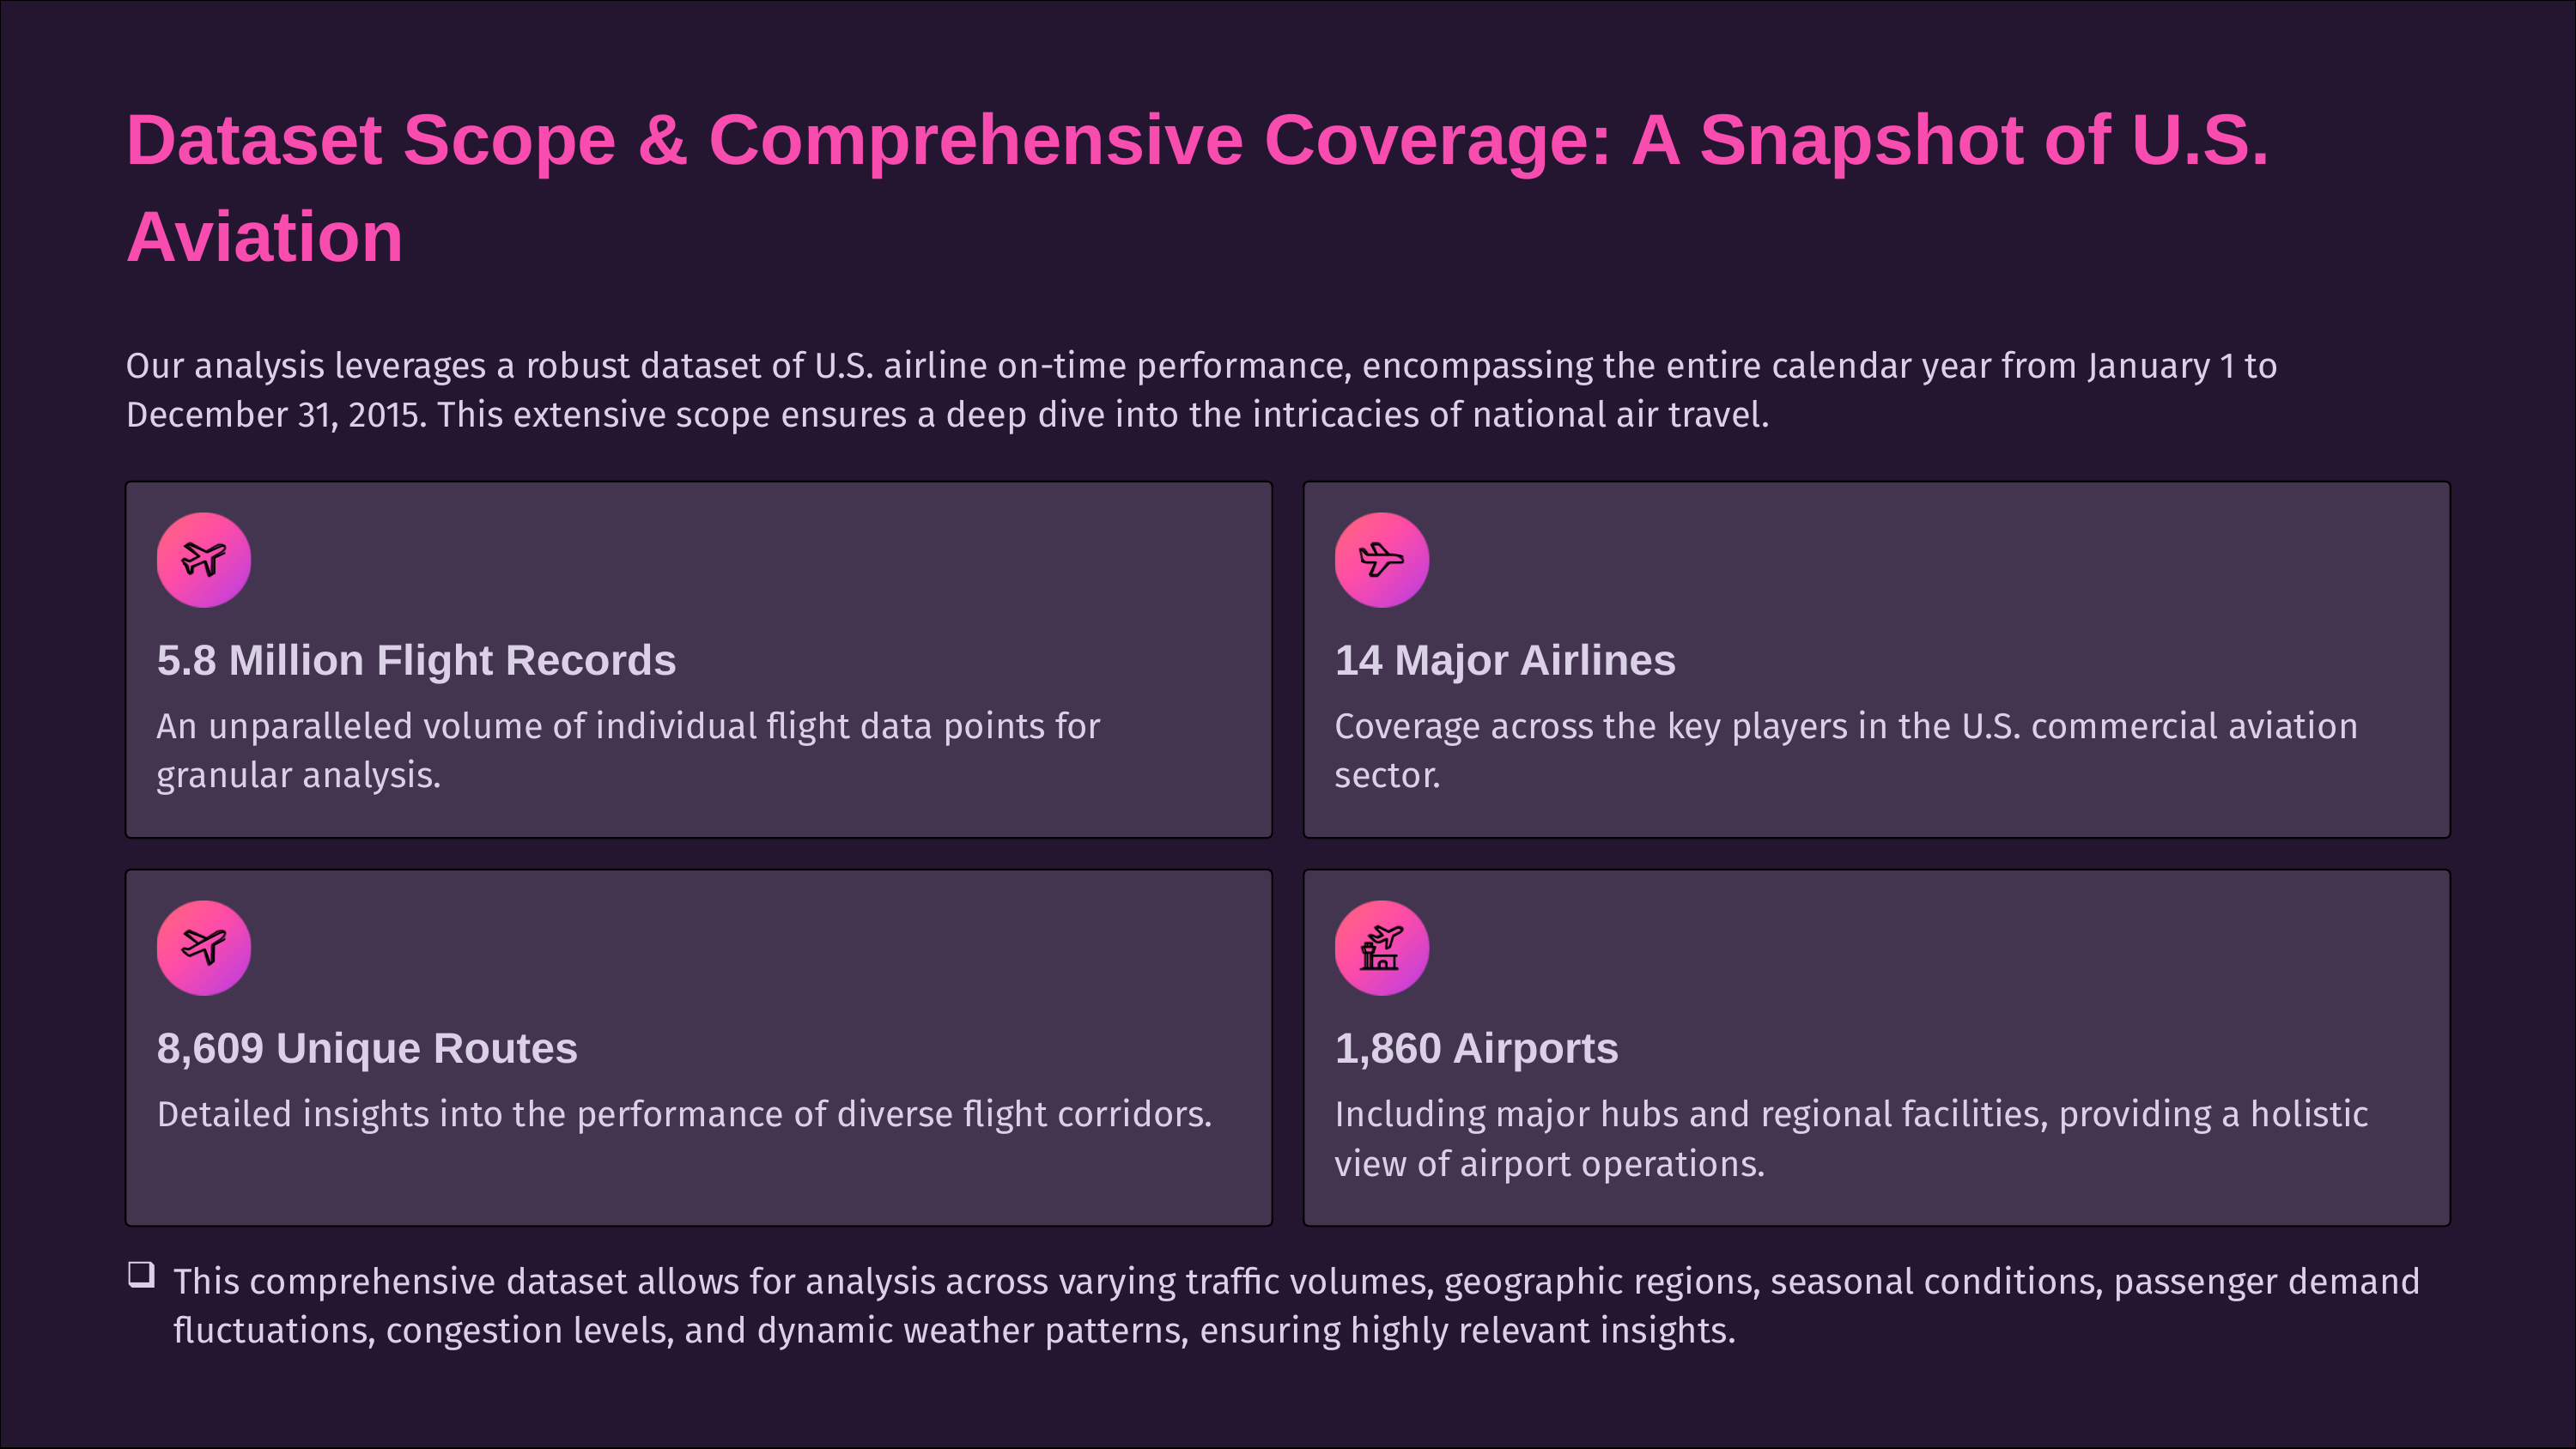

Dataset Scope & Comprehensive Coverage: A Snapshot of U.S. Aviation
Our analysis leverages a robust dataset of U.S. airline on-time performance, encompassing the entire calendar year from January 1 to December 31, 2015. This extensive scope ensures a deep dive into the intricacies of national air travel.

5.8 Million Flight Records
14 Major Airlines
An unparalleled volume of individual flight data points for granular analysis.
Coverage across the key players in the U.S. commercial aviation sector.

8,609 Unique Routes
1,860 Airports
Detailed insights into the performance of diverse flight corridors.
Including major hubs and regional facilities, providing a holistic view of airport operations.
This comprehensive dataset allows for analysis across varying traffic volumes, geographic regions, seasonal conditions, passenger demand fluctuations, congestion levels, and dynamic weather patterns, ensuring highly relevant insights.